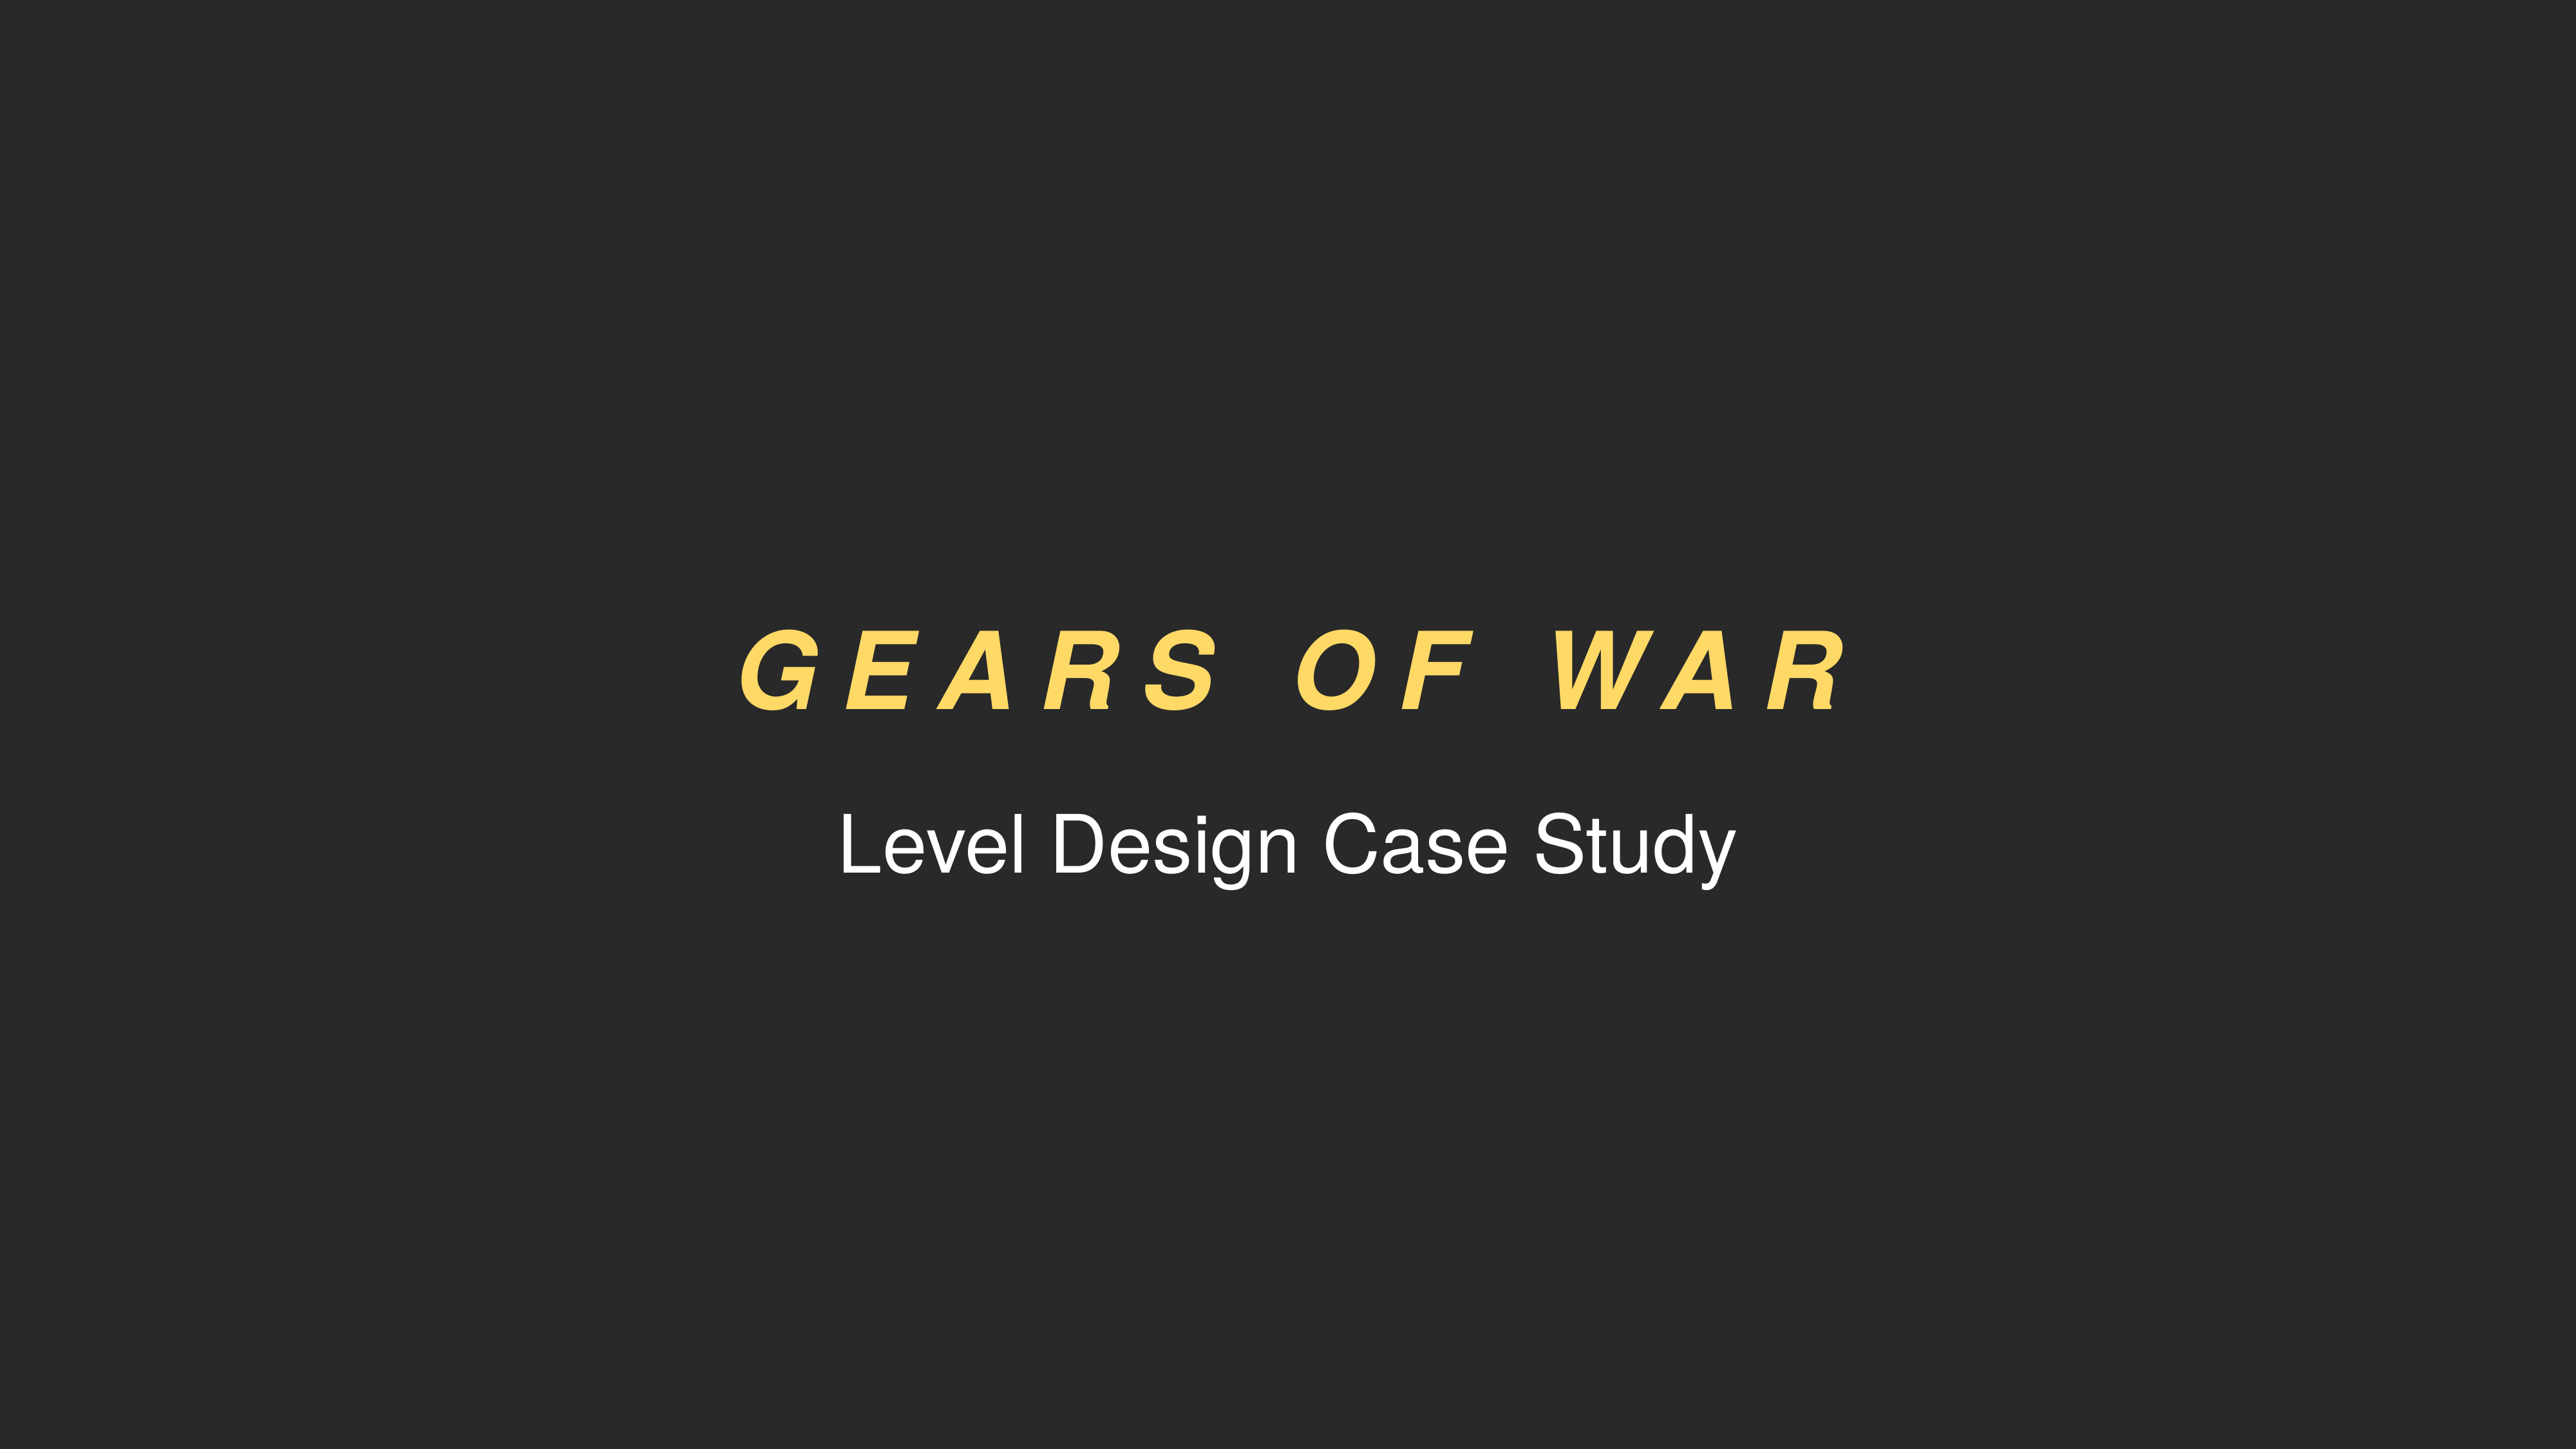

Gears of War
Level Design Case Study